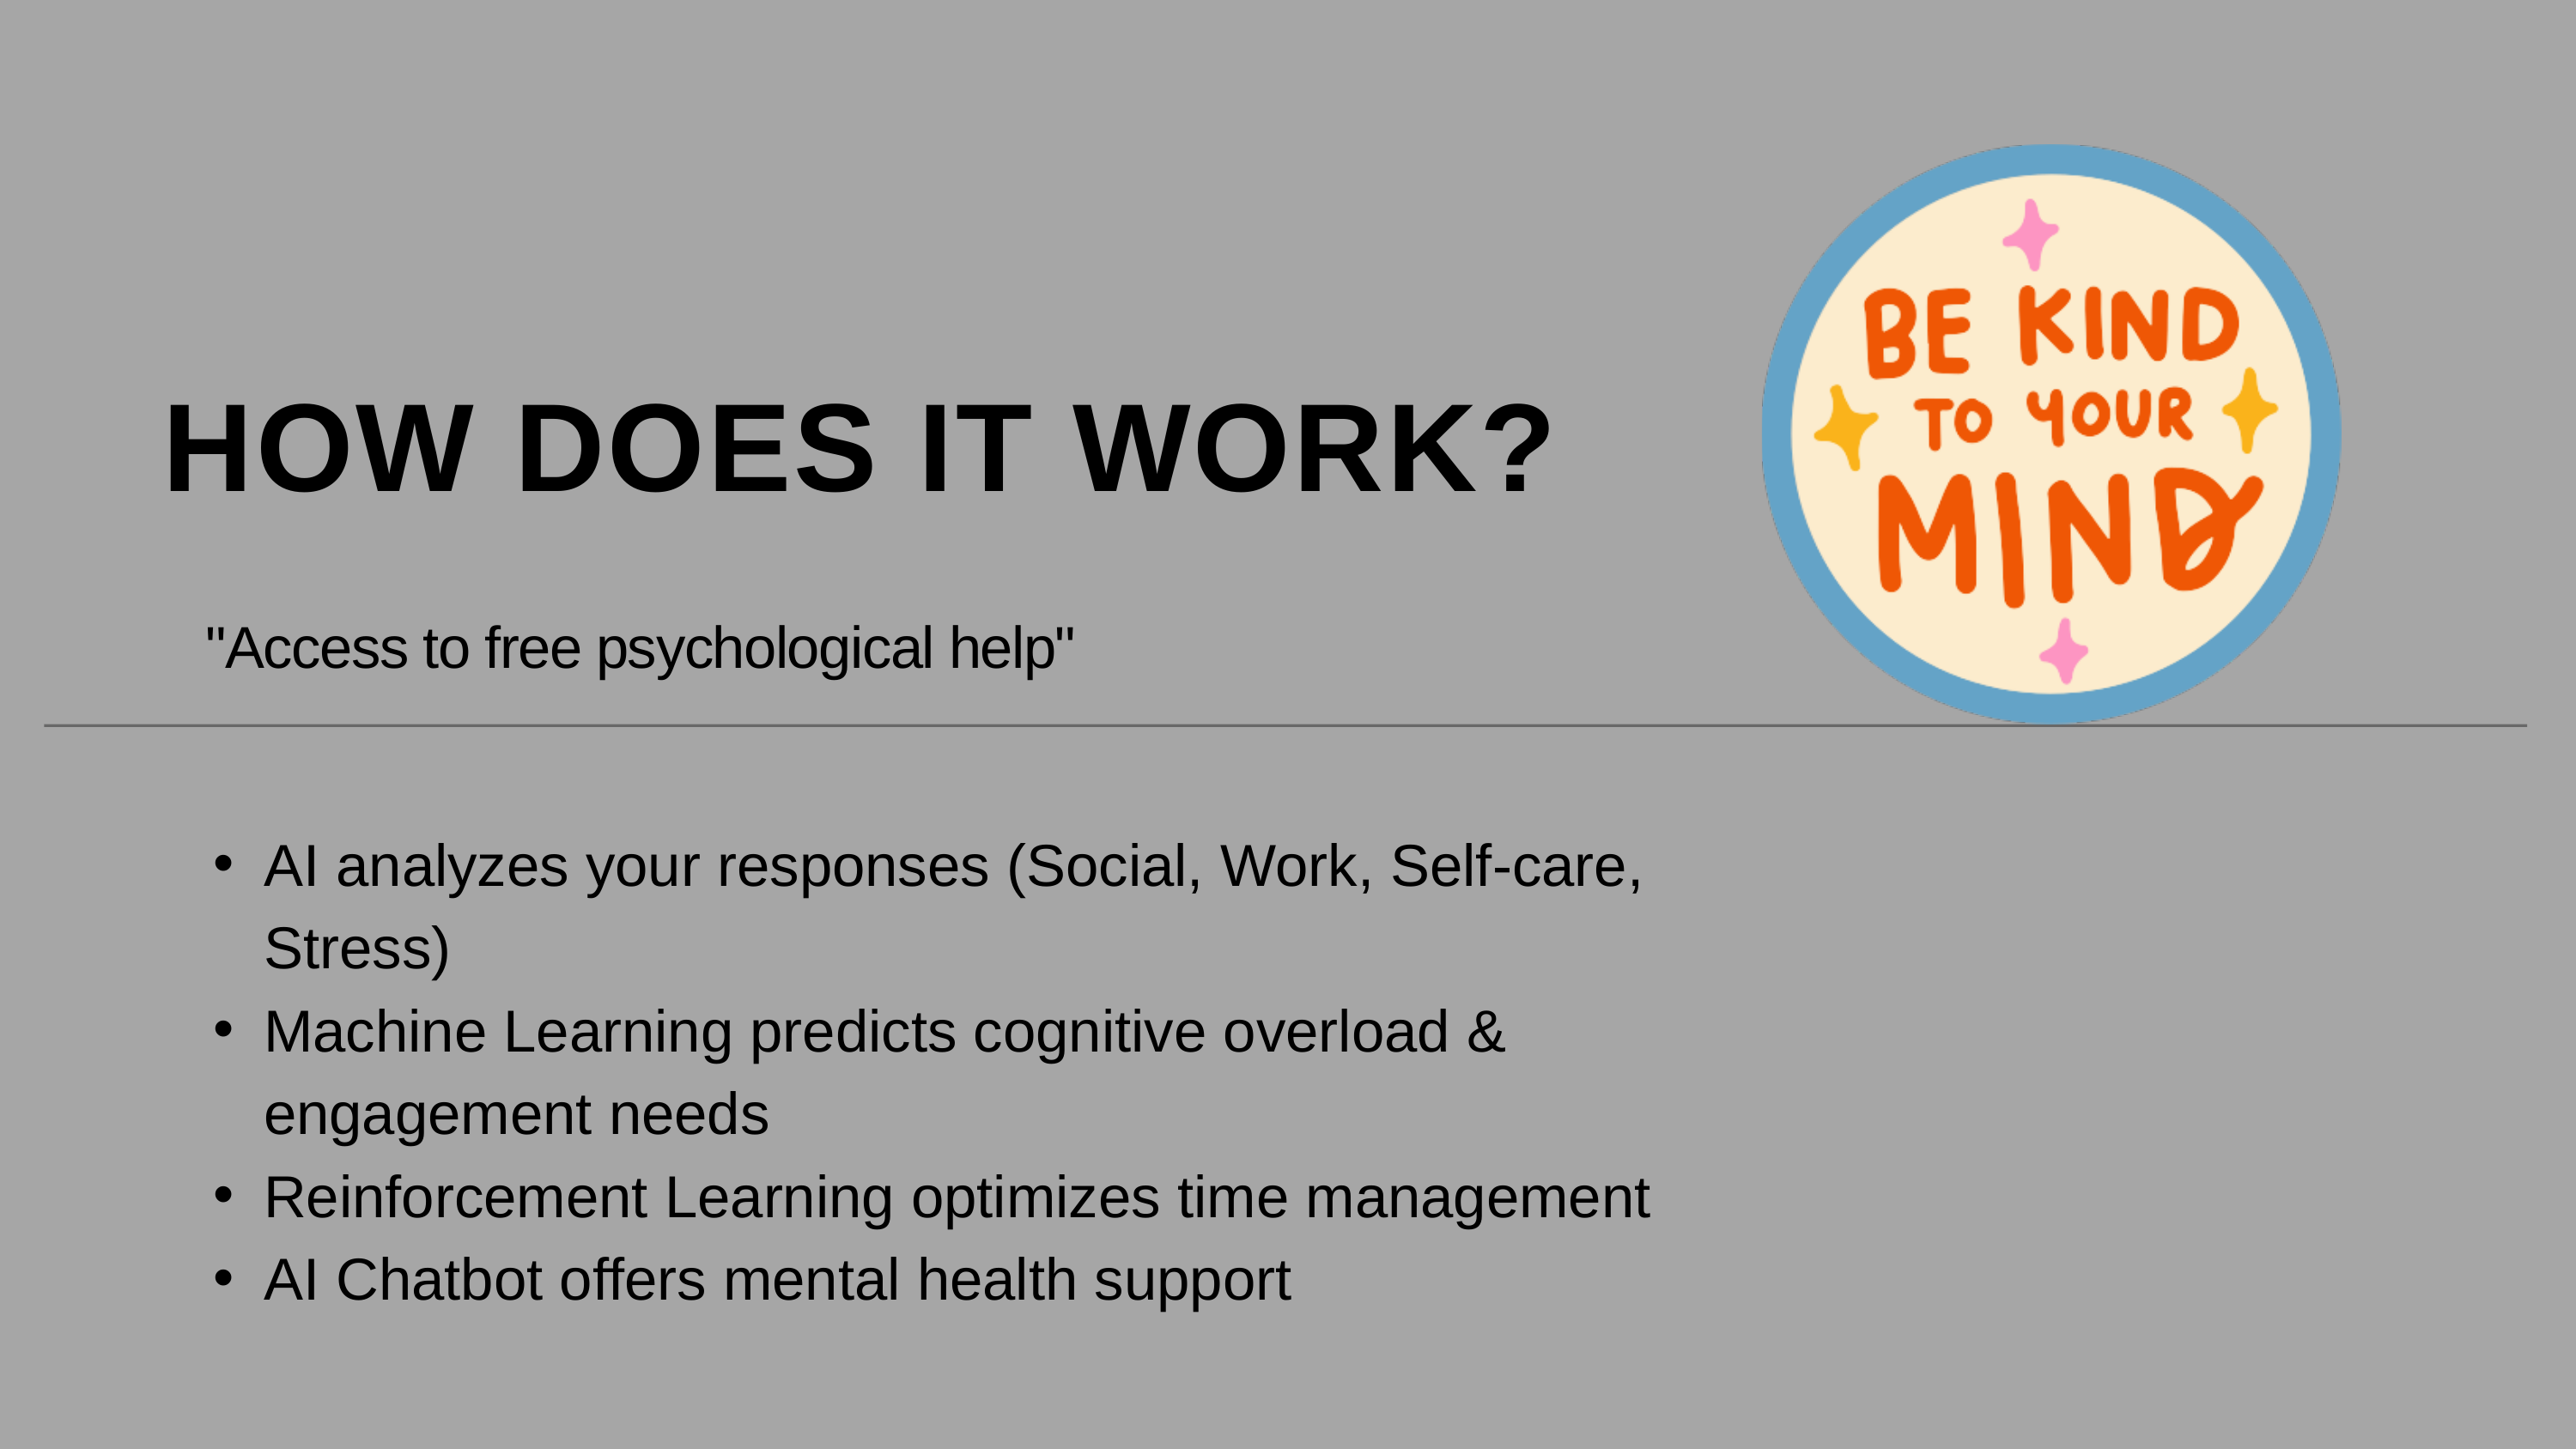

HOW DOES IT WORK?
"Access to free psychological help"

AI analyzes your responses (Social, Work, Self-care, Stress)
Machine Learning predicts cognitive overload & engagement needs
Reinforcement Learning optimizes time management
AI Chatbot offers mental health support